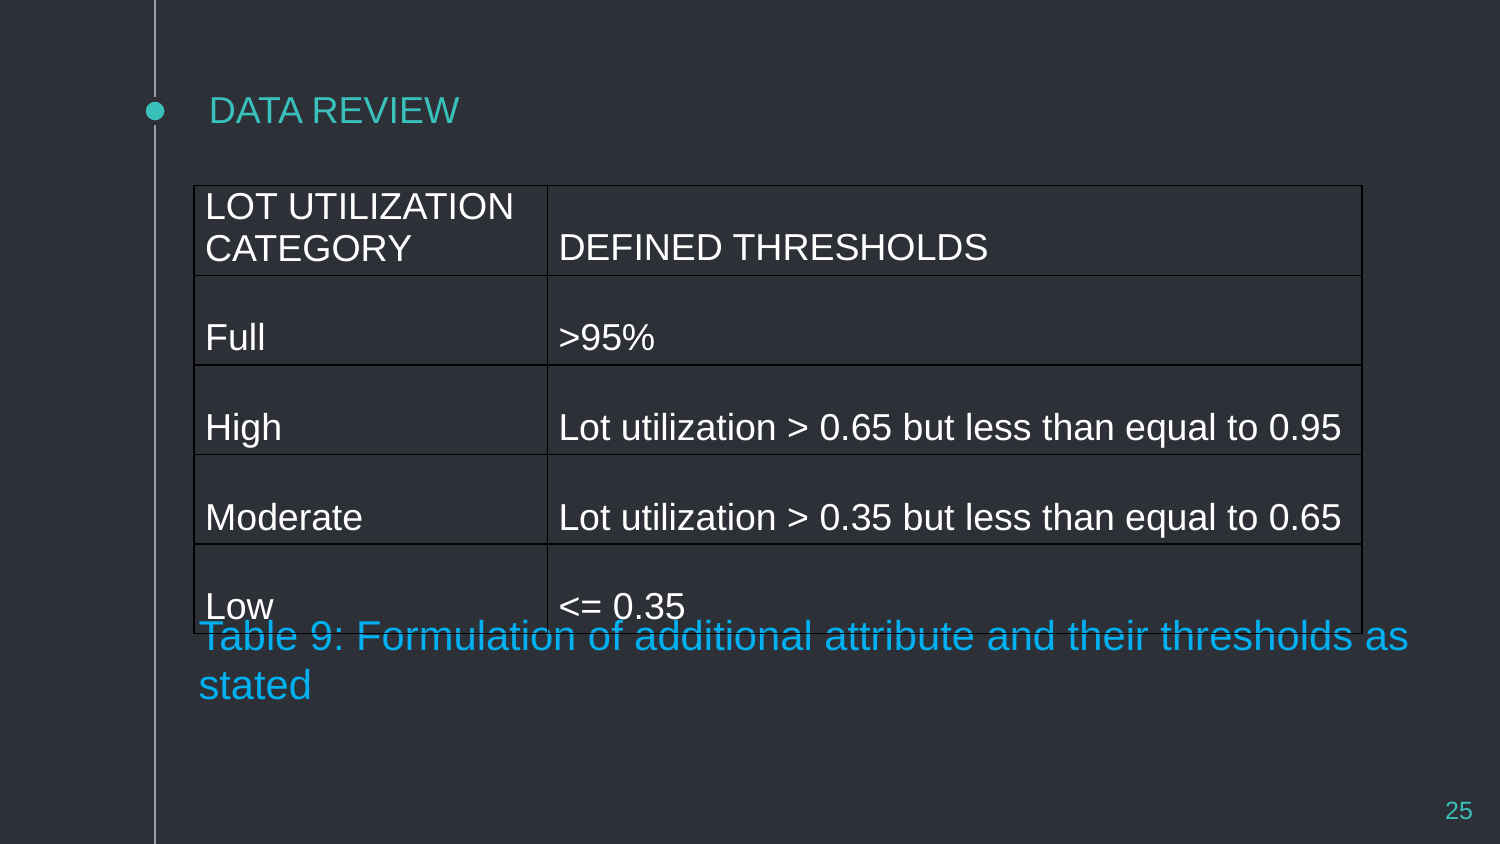

Table 1.
# DATA REVIEW
| LOT UTILIZATION CATEGORY | DEFINED THRESHOLDS |
| --- | --- |
| Full | >95% |
| High | Lot utilization > 0.65 but less than equal to 0.95 |
| Moderate | Lot utilization > 0.35 but less than equal to 0.65 |
| Low | <= 0.35 |
Table 9: Formulation of additional attribute and their thresholds as stated

25